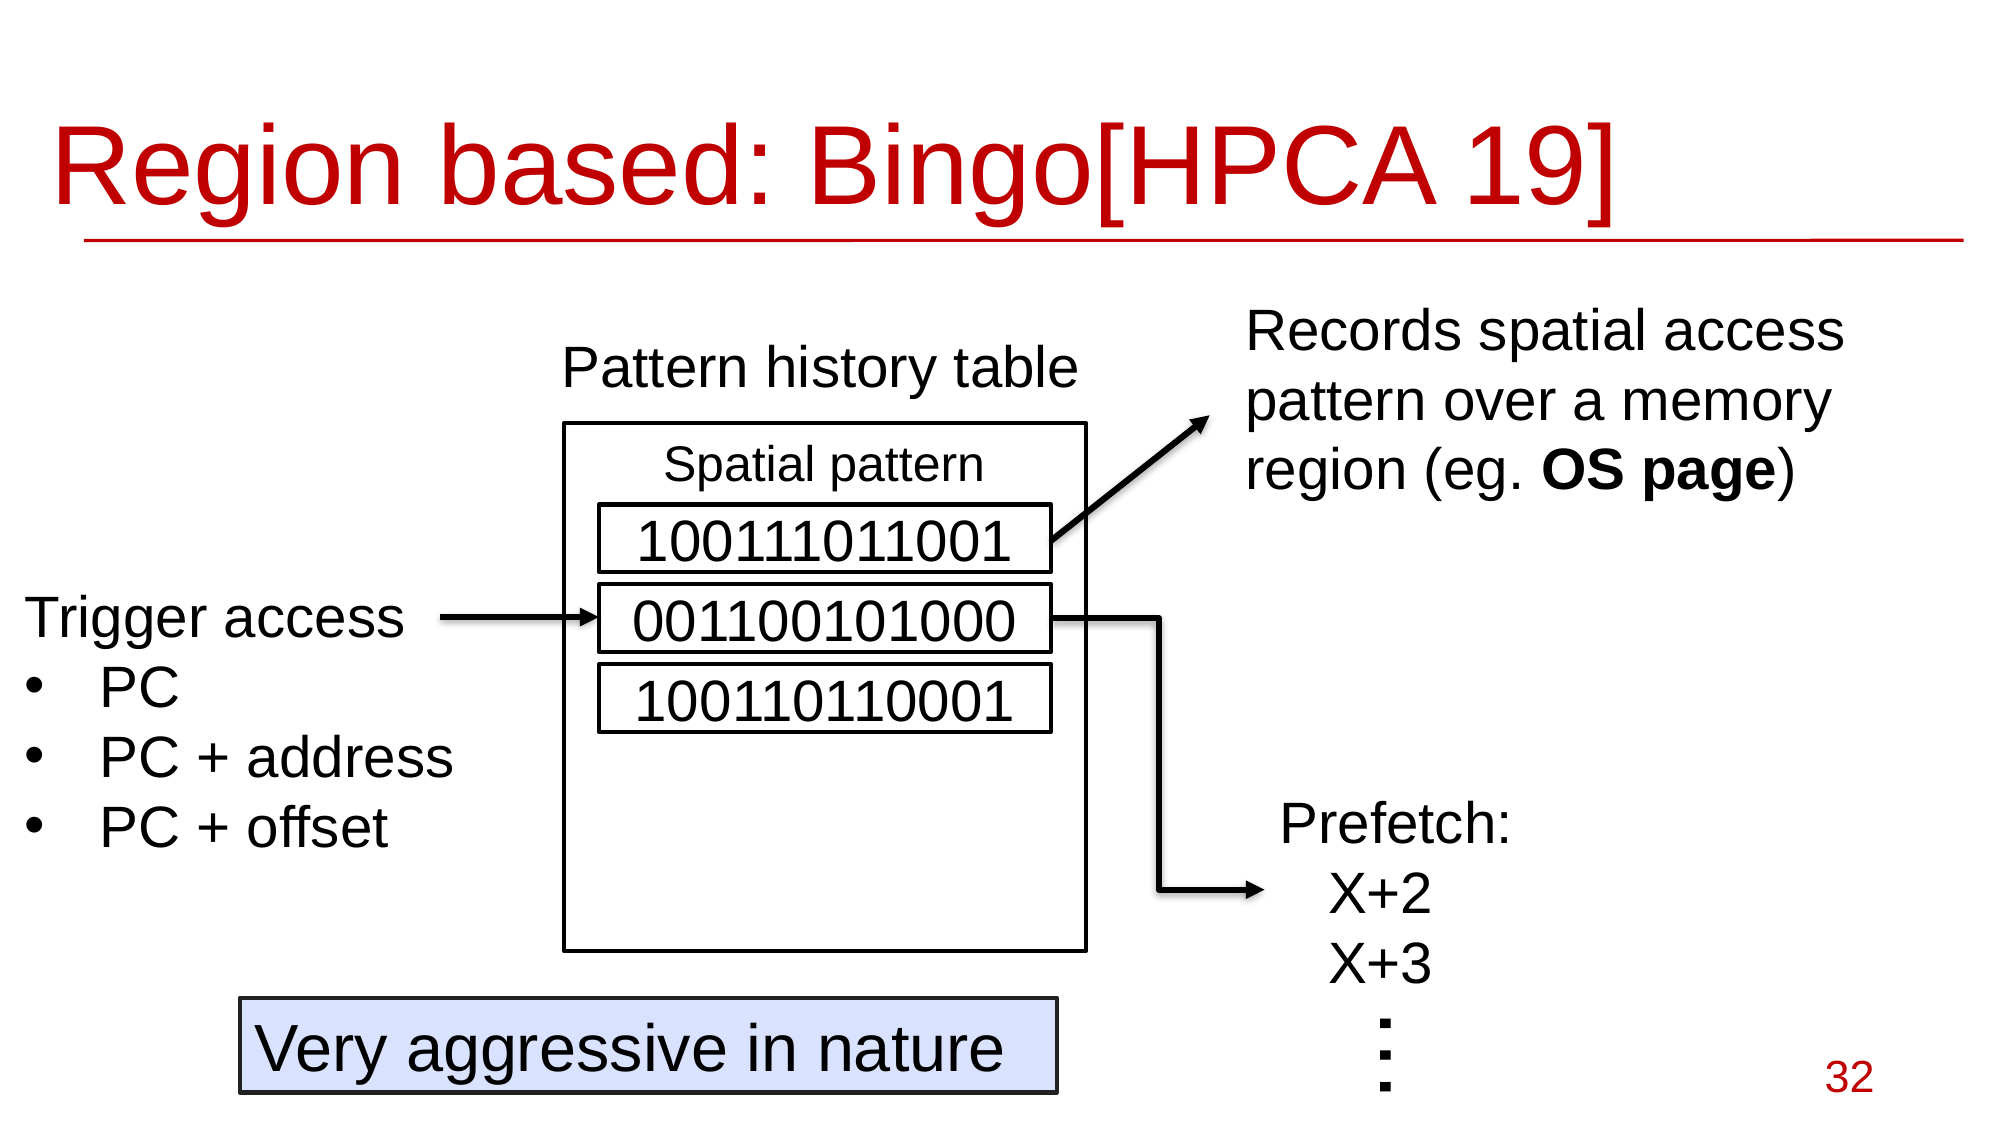

# Region based: Bingo[HPCA 19]
Records spatial access pattern over a memory region (eg. OS page)
Pattern history table

Spatial pattern
100111011001
Trigger access
PC
PC + address
PC + offset
001100101000
100110110001
Prefetch:
   X+2
   X+3
…
Very aggressive in nature
32